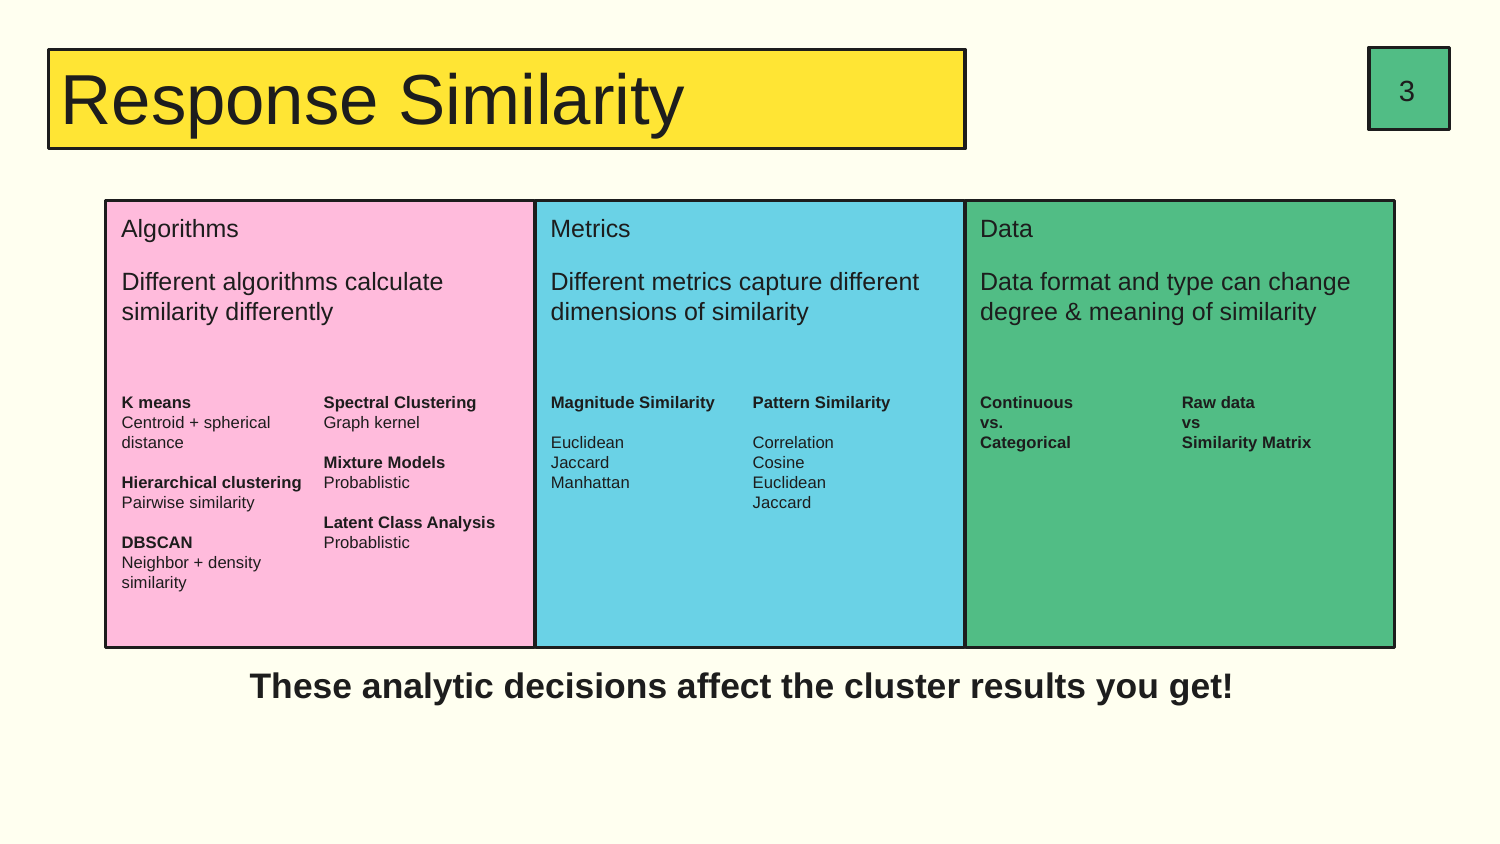

3
# Response Similarity
Algorithms

Metrics
Data
Different algorithms calculate similarity differently
Different metrics capture different dimensions of similarity
Data format and type can change degree & meaning of similarity
K means
Centroid + spherical distance

Hierarchical clustering
Pairwise similarity

DBSCAN
Neighbor + density similarity

Spectral Clustering
Graph kernel

Mixture Models
Probablistic

Latent Class Analysis
Probablistic

Magnitude Similarity

Euclidean
Jaccard
Manhattan
Pattern Similarity

Correlation
Cosine
Euclidean
Jaccard
Continuous
vs.
Categorical

Raw data
vs
Similarity Matrix

These analytic decisions affect the cluster results you get!